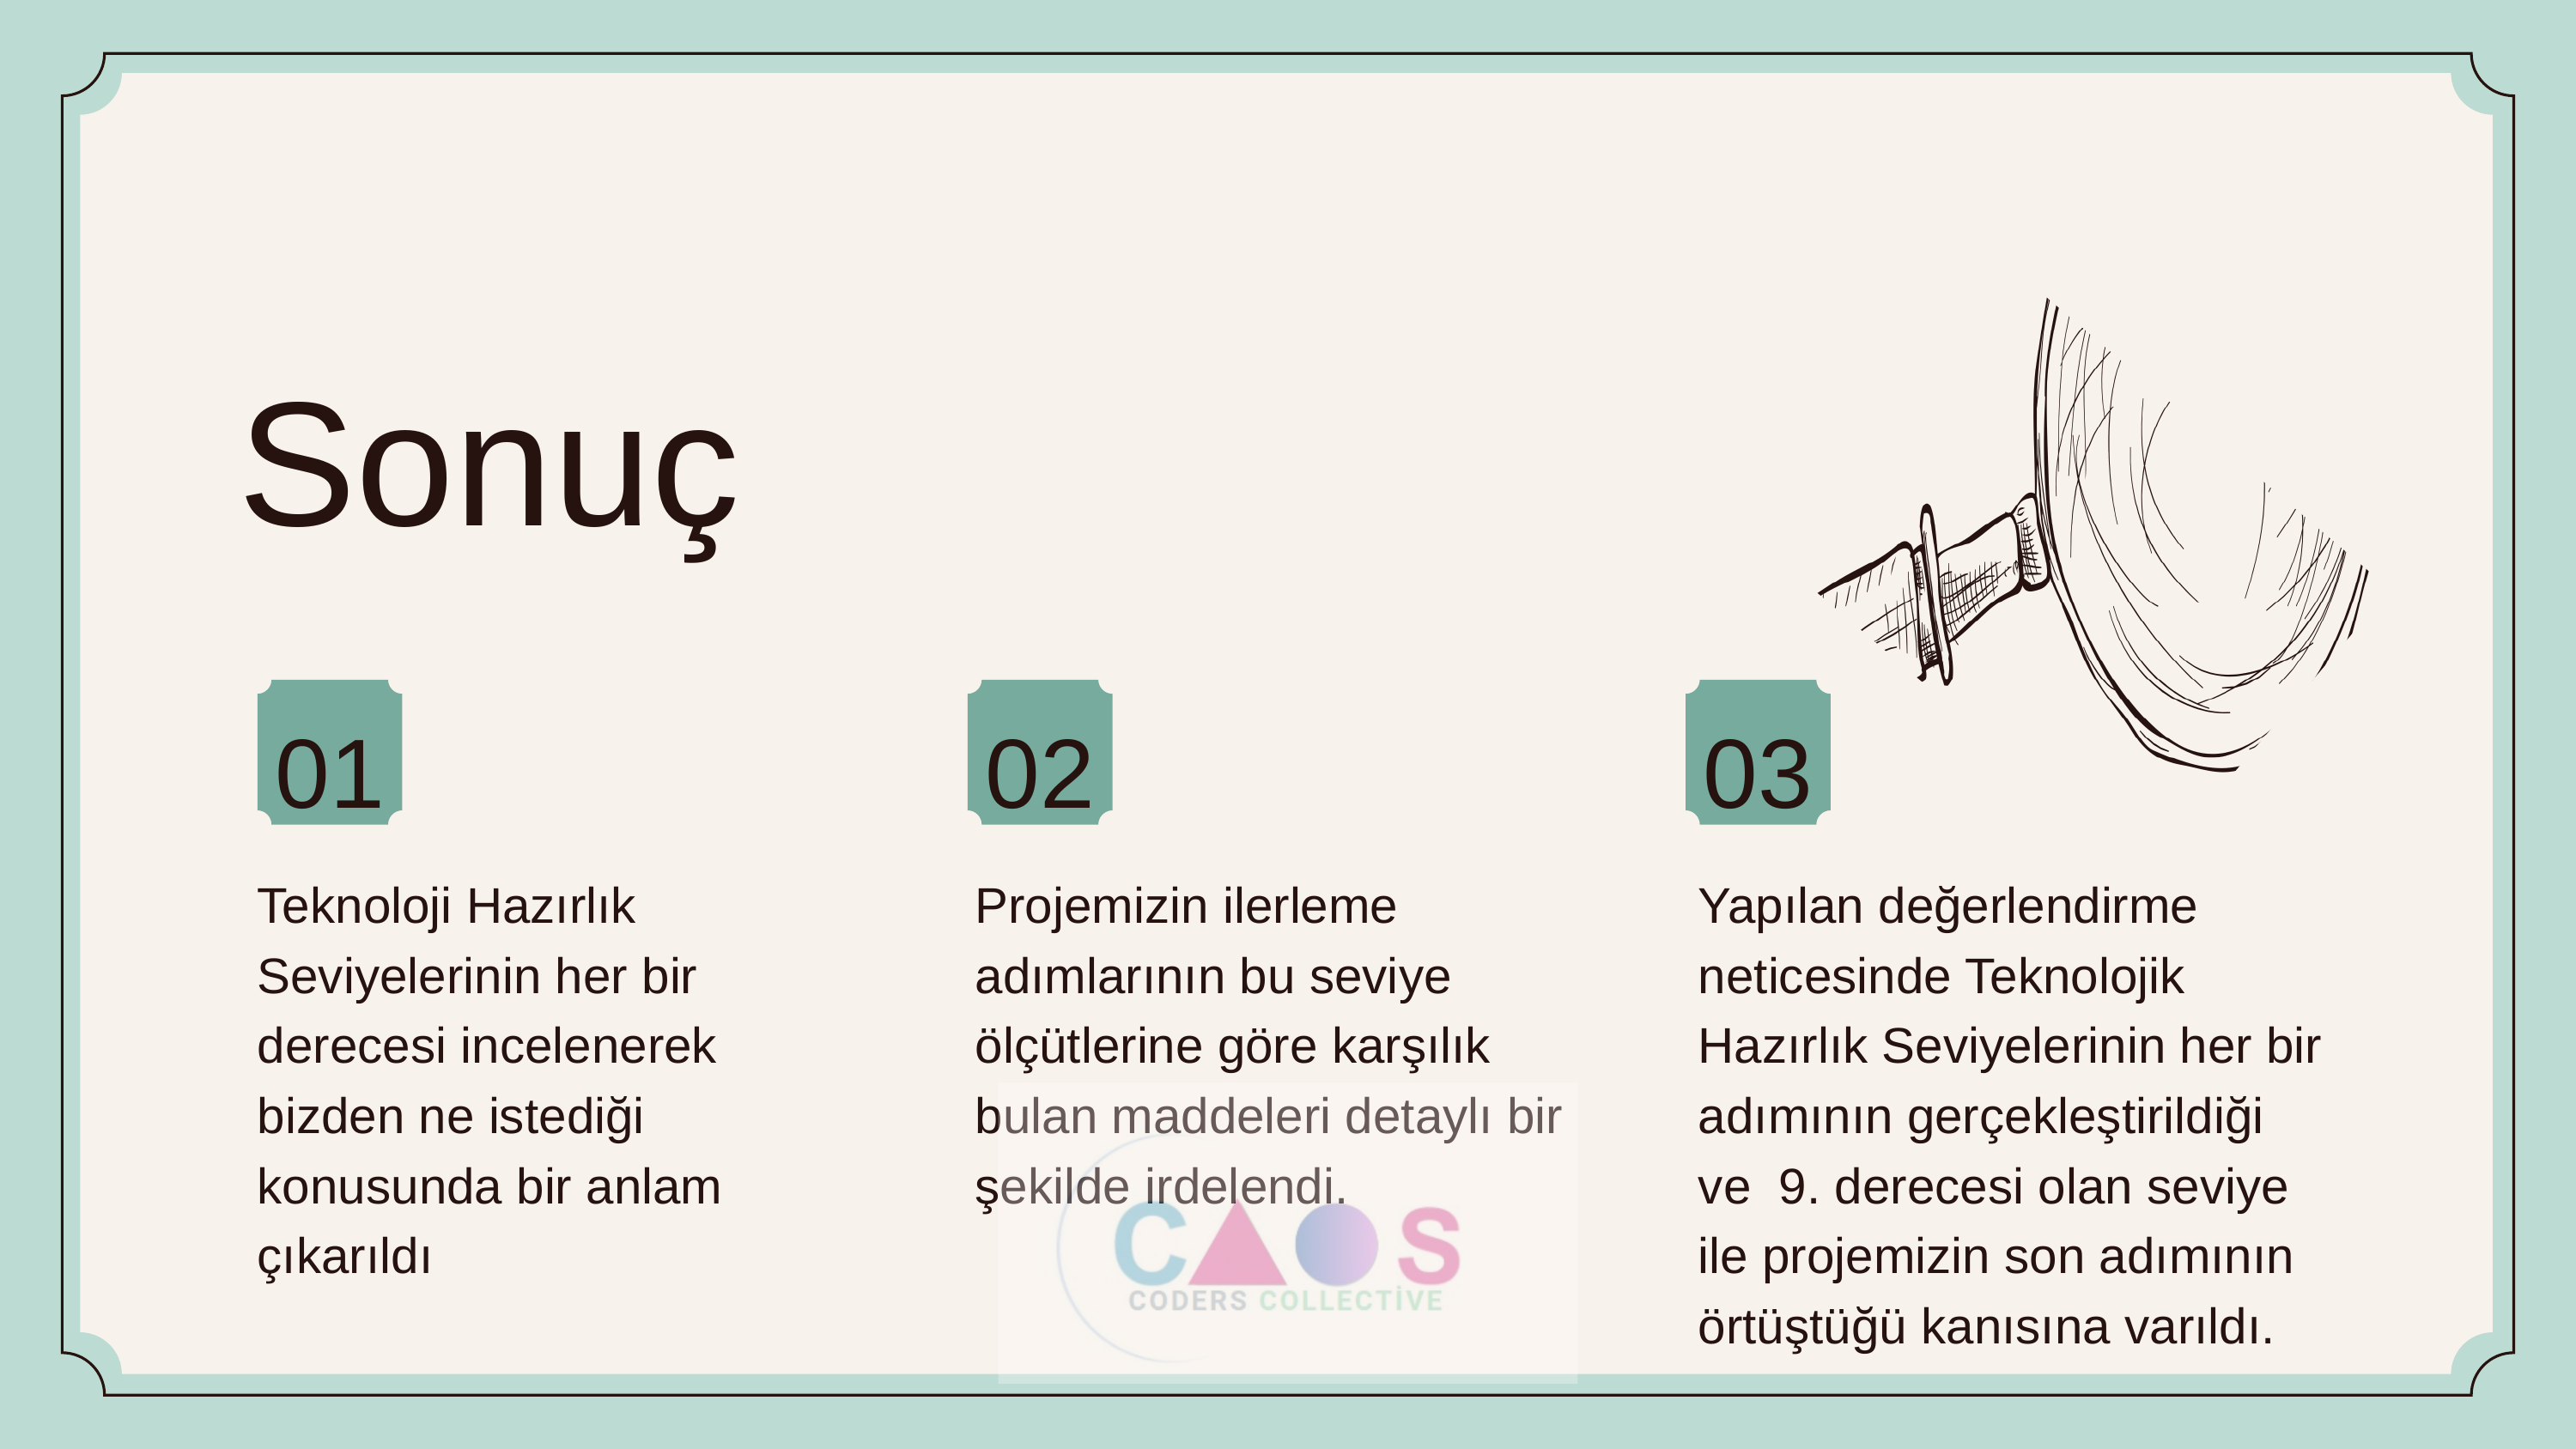

Sonuç

01

02

03
Teknoloji Hazırlık Seviyelerinin her bir derecesi incelenerek bizden ne istediği konusunda bir anlam çıkarıldı
Projemizin ilerleme adımlarının bu seviye ölçütlerine göre karşılık bulan maddeleri detaylı bir şekilde irdelendi.
Yapılan değerlendirme neticesinde Teknolojik Hazırlık Seviyelerinin her bir adımının gerçekleştirildiği ve  9. derecesi olan seviye ile projemizin son adımının örtüştüğü kanısına varıldı.